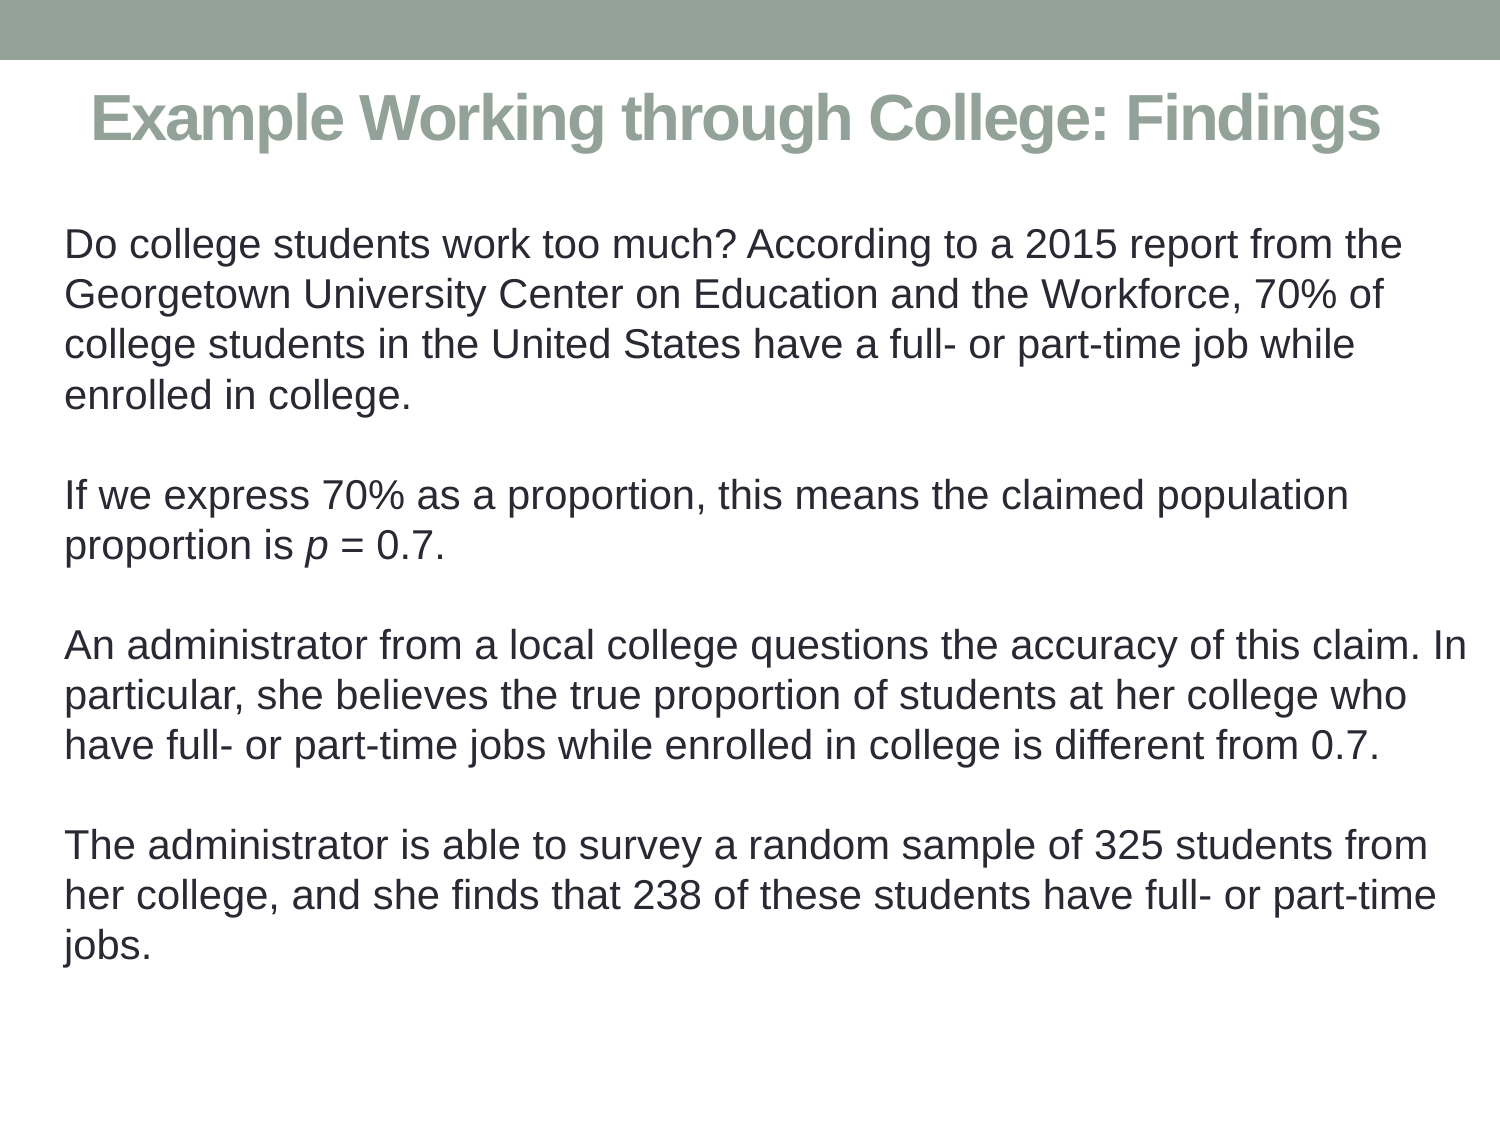

# Example Working through College: Findings
Do college students work too much? According to a 2015 report from the Georgetown University Center on Education and the Workforce, 70% of college students in the United States have a full- or part-time job while enrolled in college.

If we express 70% as a proportion, this means the claimed population proportion is p = 0.7.

An administrator from a local college questions the accuracy of this claim. In particular, she believes the true proportion of students at her college who have full- or part-time jobs while enrolled in college is different from 0.7.

The administrator is able to survey a random sample of 325 students from her college, and she finds that 238 of these students have full- or part-time jobs.